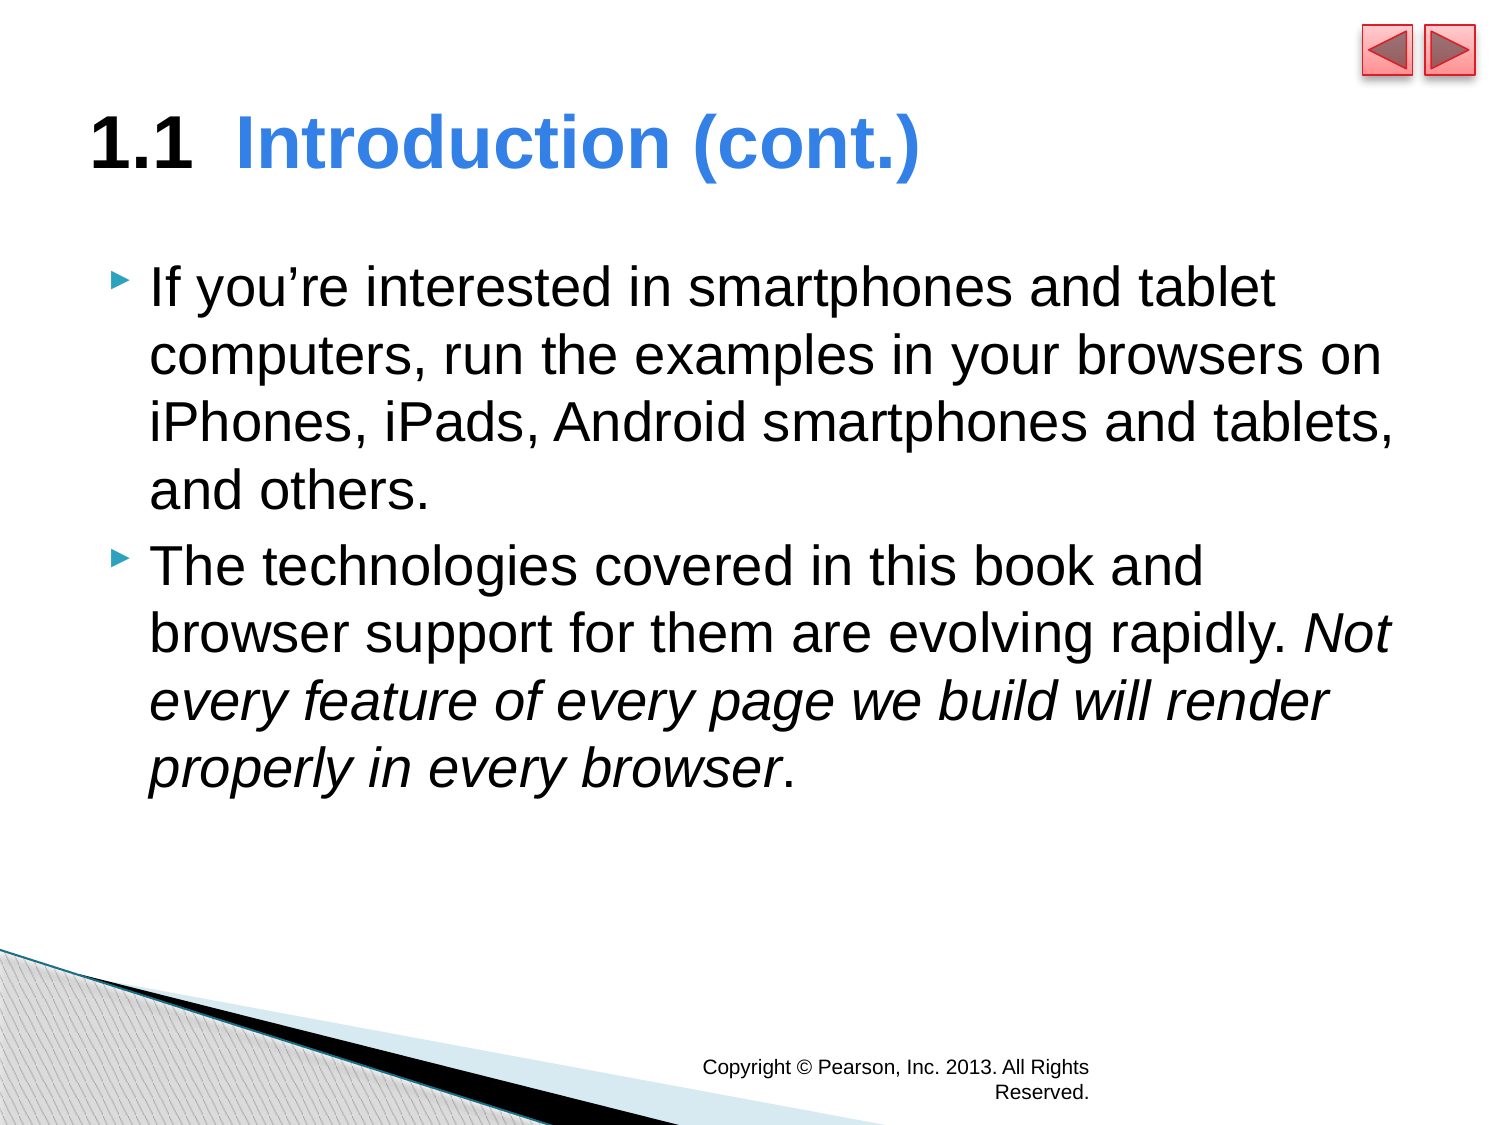

# 1.1  Introduction (cont.)
If you’re interested in smartphones and tablet computers, run the examples in your browsers on iPhones, iPads, Android smartphones and tablets, and others.
The technologies covered in this book and browser support for them are evolving rapidly. Not every feature of every page we build will render properly in every browser.
Copyright © Pearson, Inc. 2013. All Rights Reserved.